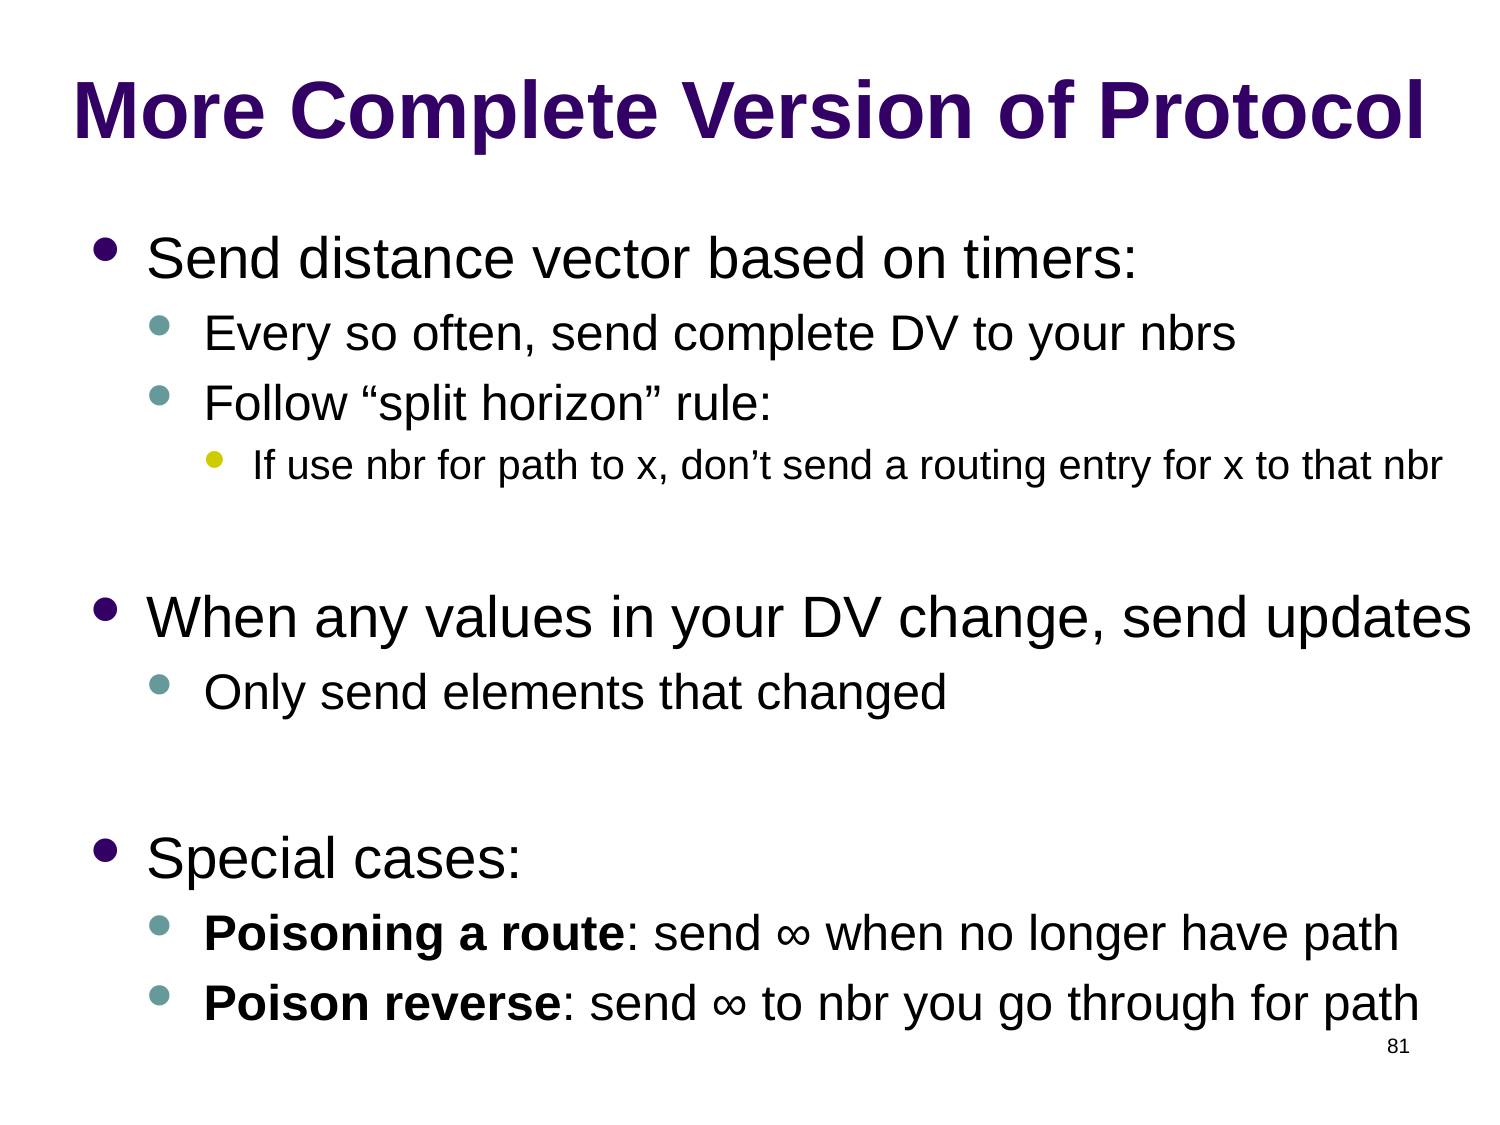

# More Complete Version of Protocol
Send distance vector based on timers:
Every so often, send complete DV to your nbrs
Follow “split horizon” rule:
If use nbr for path to x, don’t send a routing entry for x to that nbr

When any values in your DV change, send updates
Only send elements that changed

Special cases:
Poisoning a route: send ∞ when no longer have path
Poison reverse: send ∞ to nbr you go through for path
81